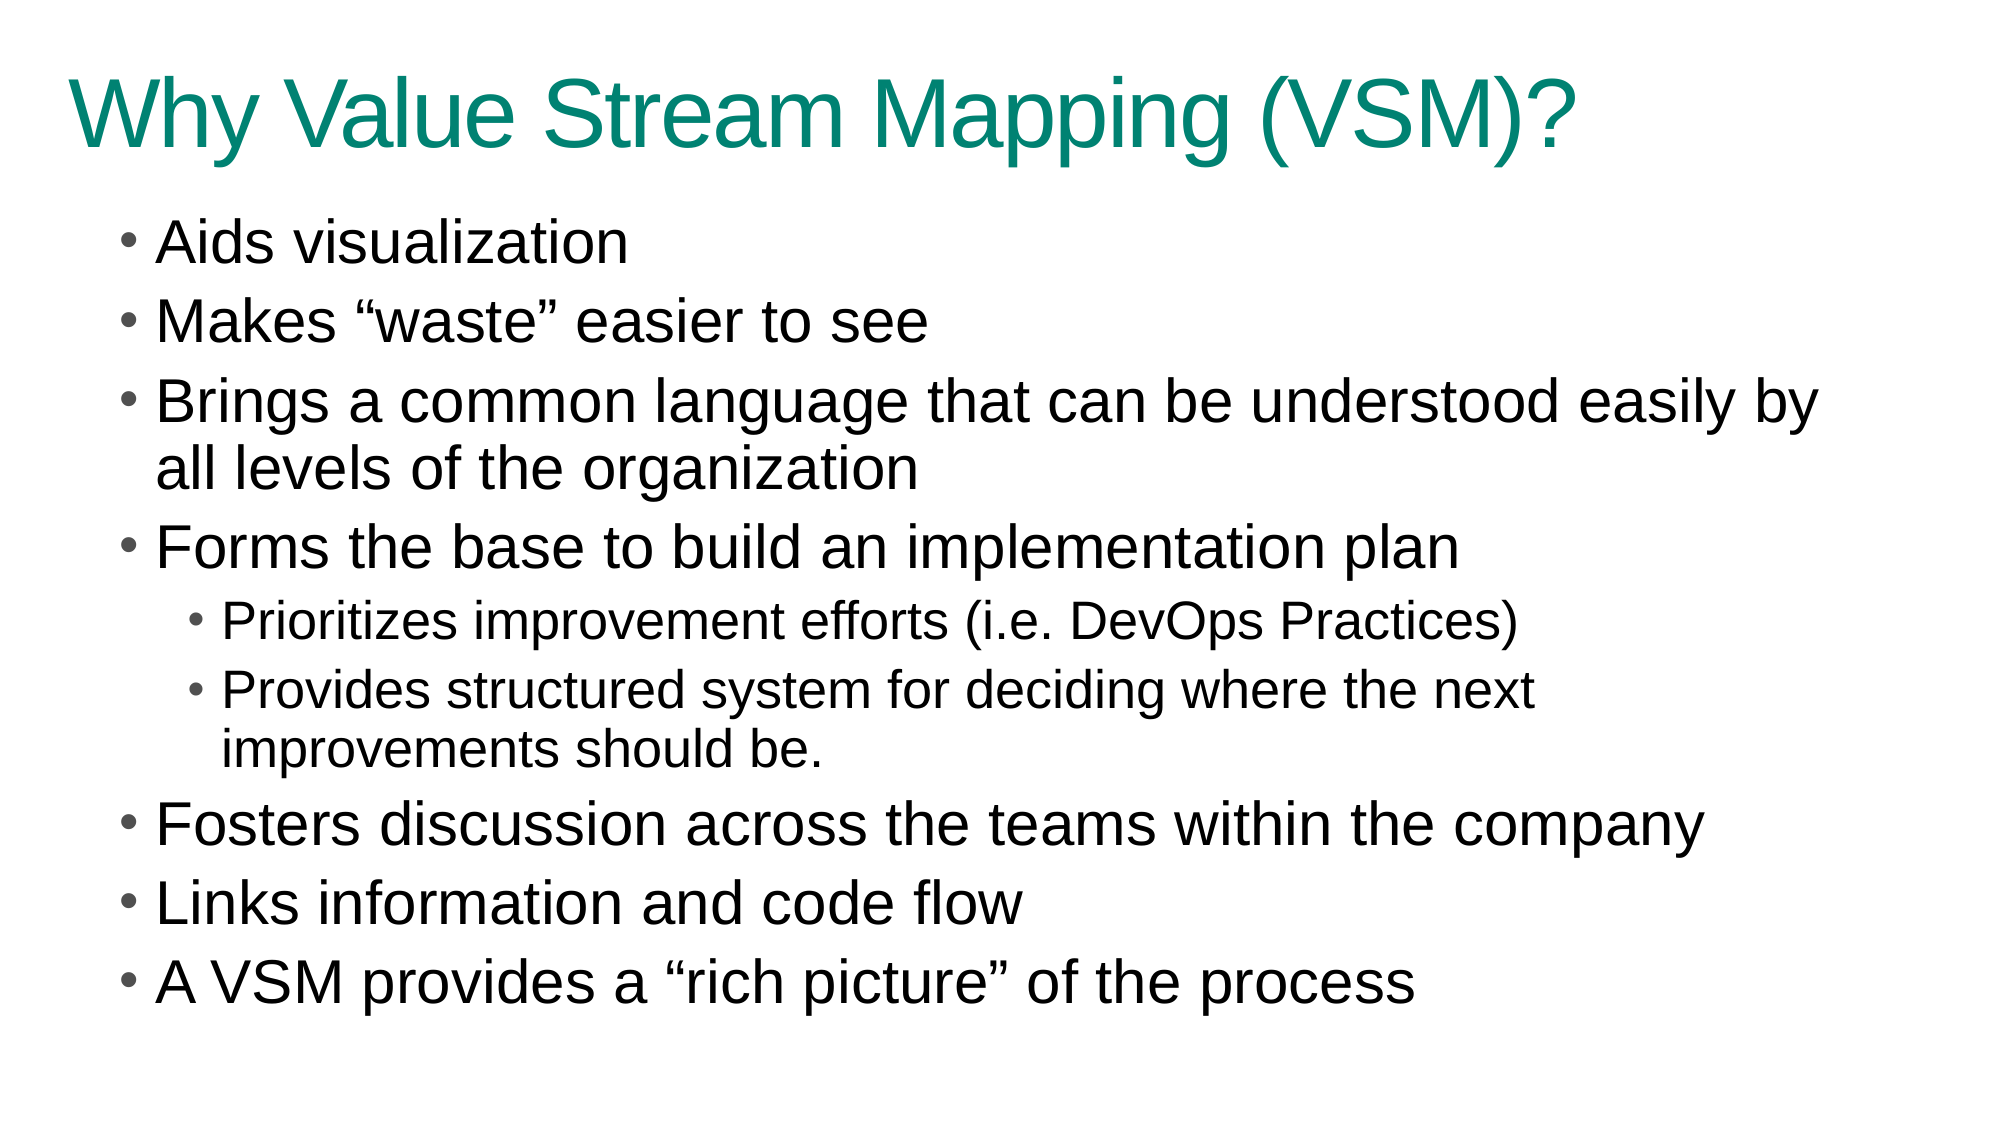

# Why Value Stream Mapping (VSM)?
«
Aids visualization
Makes “waste” easier to see
Brings a common language that can be understood easily by all levels of the organization
Forms the base to build an implementation plan
Prioritizes improvement efforts (i.e. DevOps Practices)
Provides structured system for deciding where the next improvements should be.
Fosters discussion across the teams within the company
Links information and code flow
A VSM provides a “rich picture” of the process